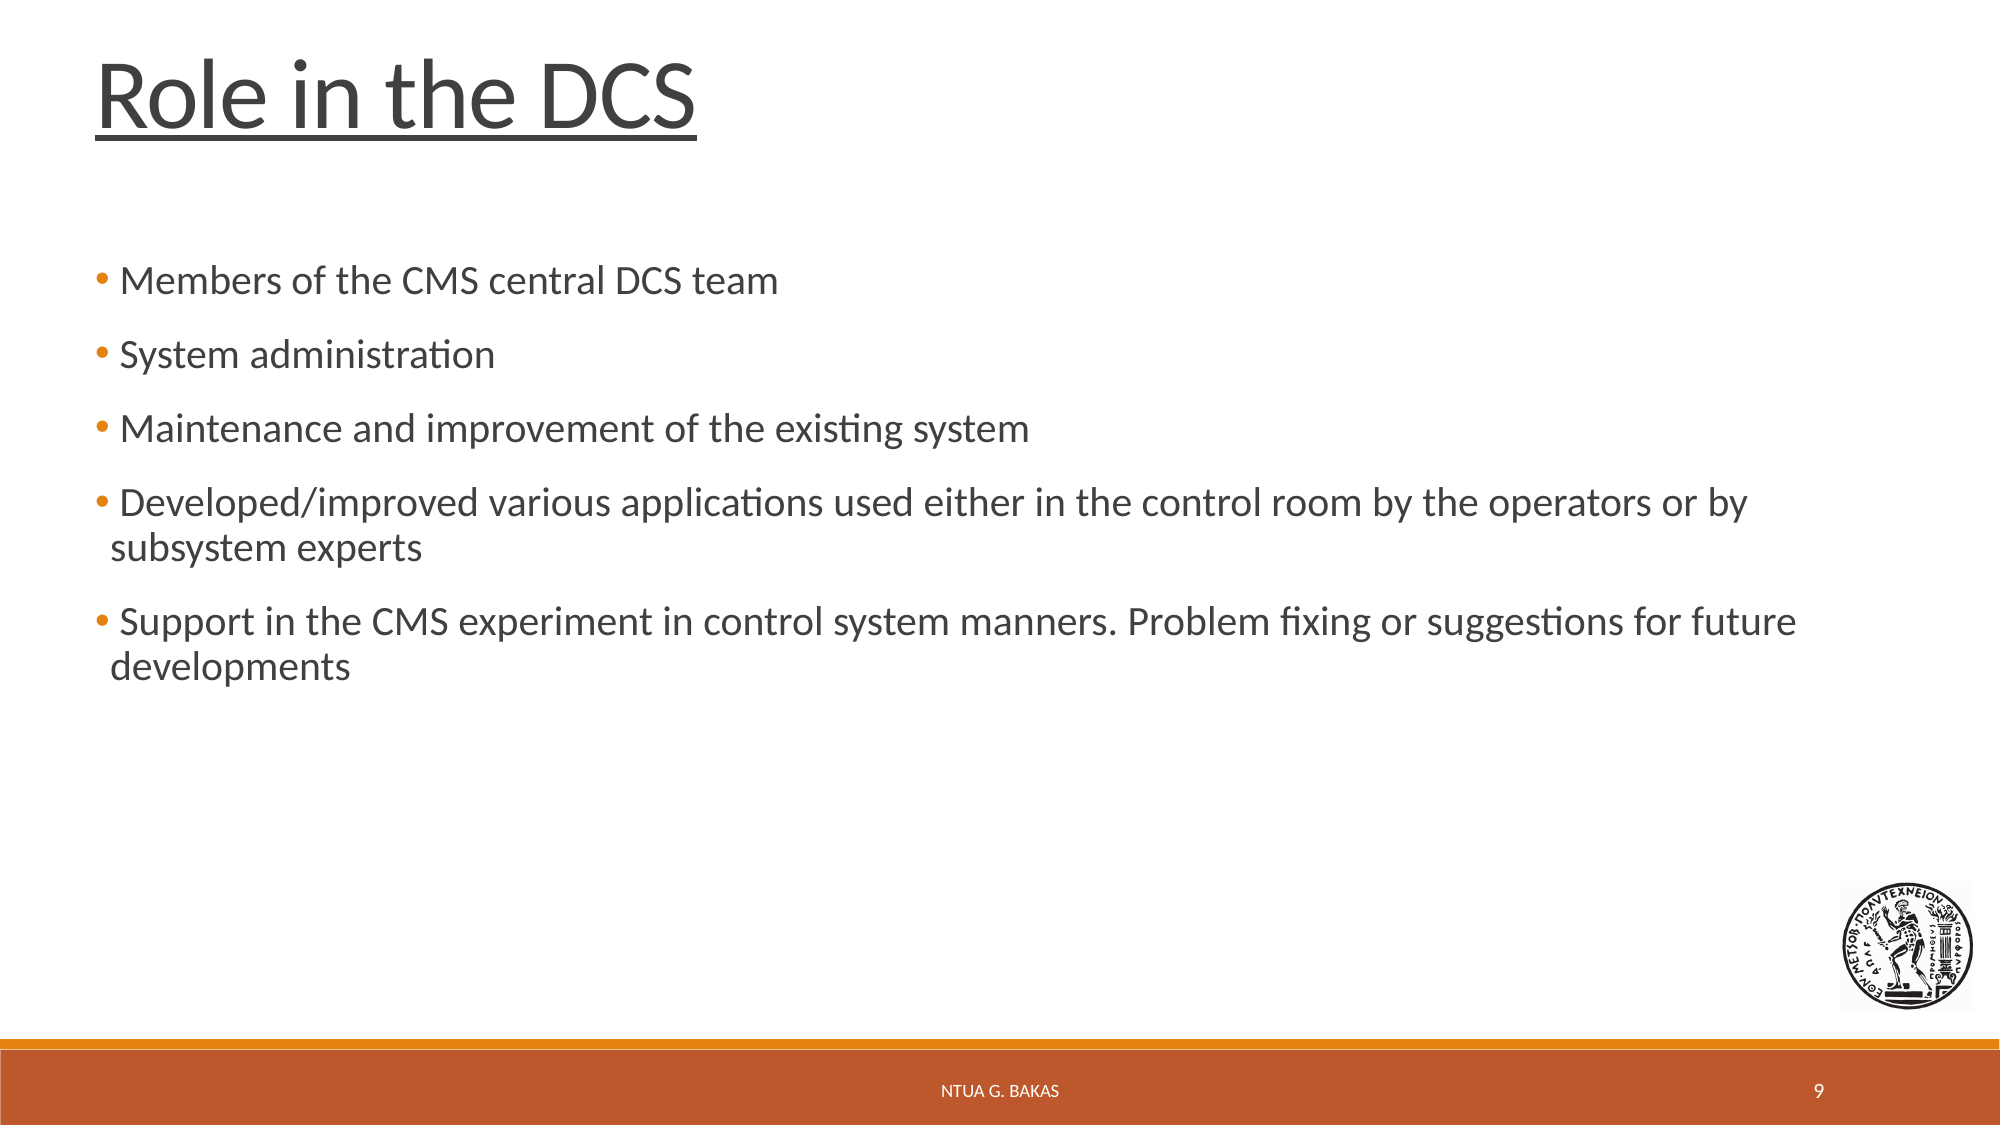

Role in the DCS
 Members of the CMS central DCS team
 System administration
 Maintenance and improvement of the existing system
 Developed/improved various applications used either in the control room by the operators or by subsystem experts
 Support in the CMS experiment in control system manners. Problem fixing or suggestions for future developments
NTUA G. Bakas
9